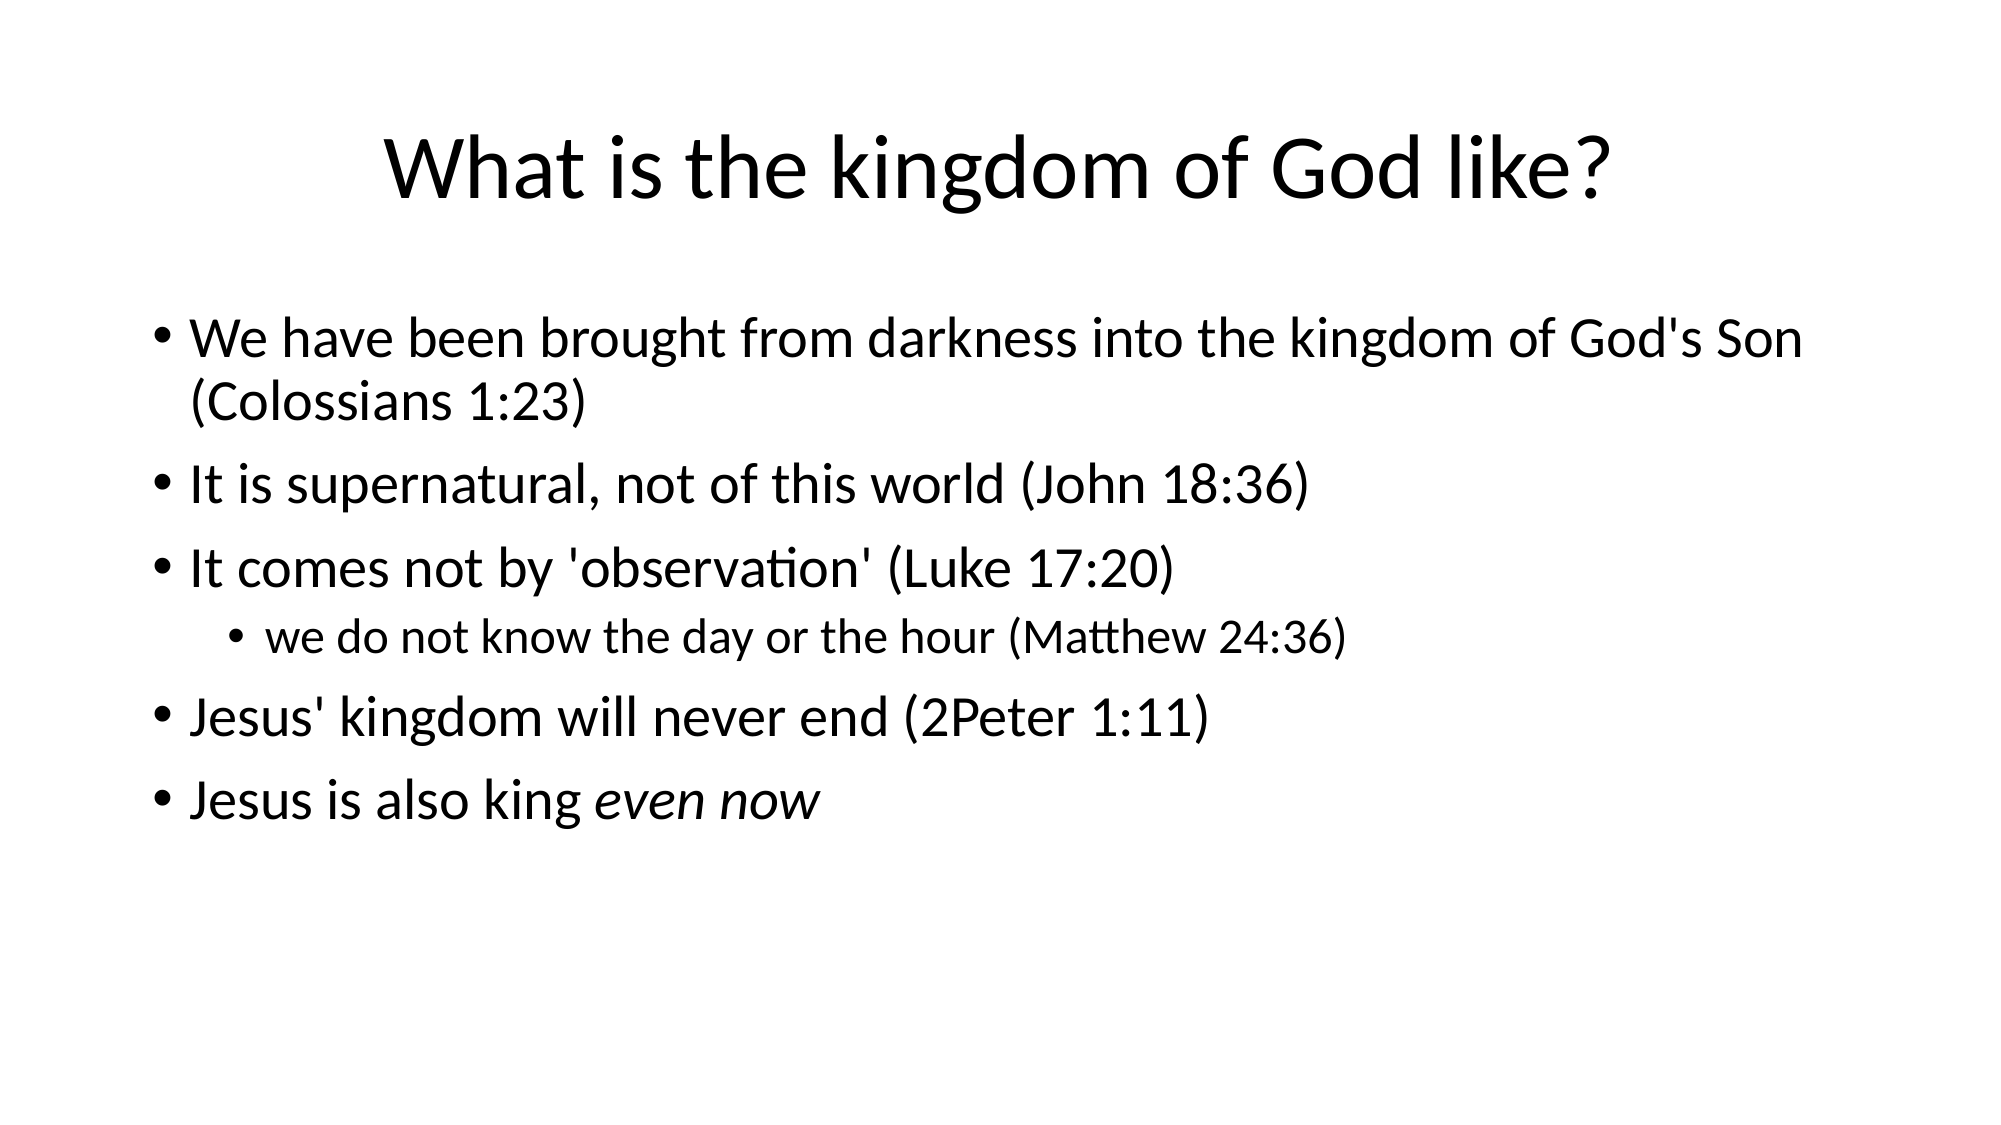

# What is the kingdom of God like?
We have been brought from darkness into the kingdom of God's Son (Colossians 1:23)
It is supernatural, not of this world (John 18:36)
It comes not by 'observation' (Luke 17:20)
we do not know the day or the hour (Matthew 24:36)
Jesus' kingdom will never end (2Peter 1:11)
Jesus is also king even now